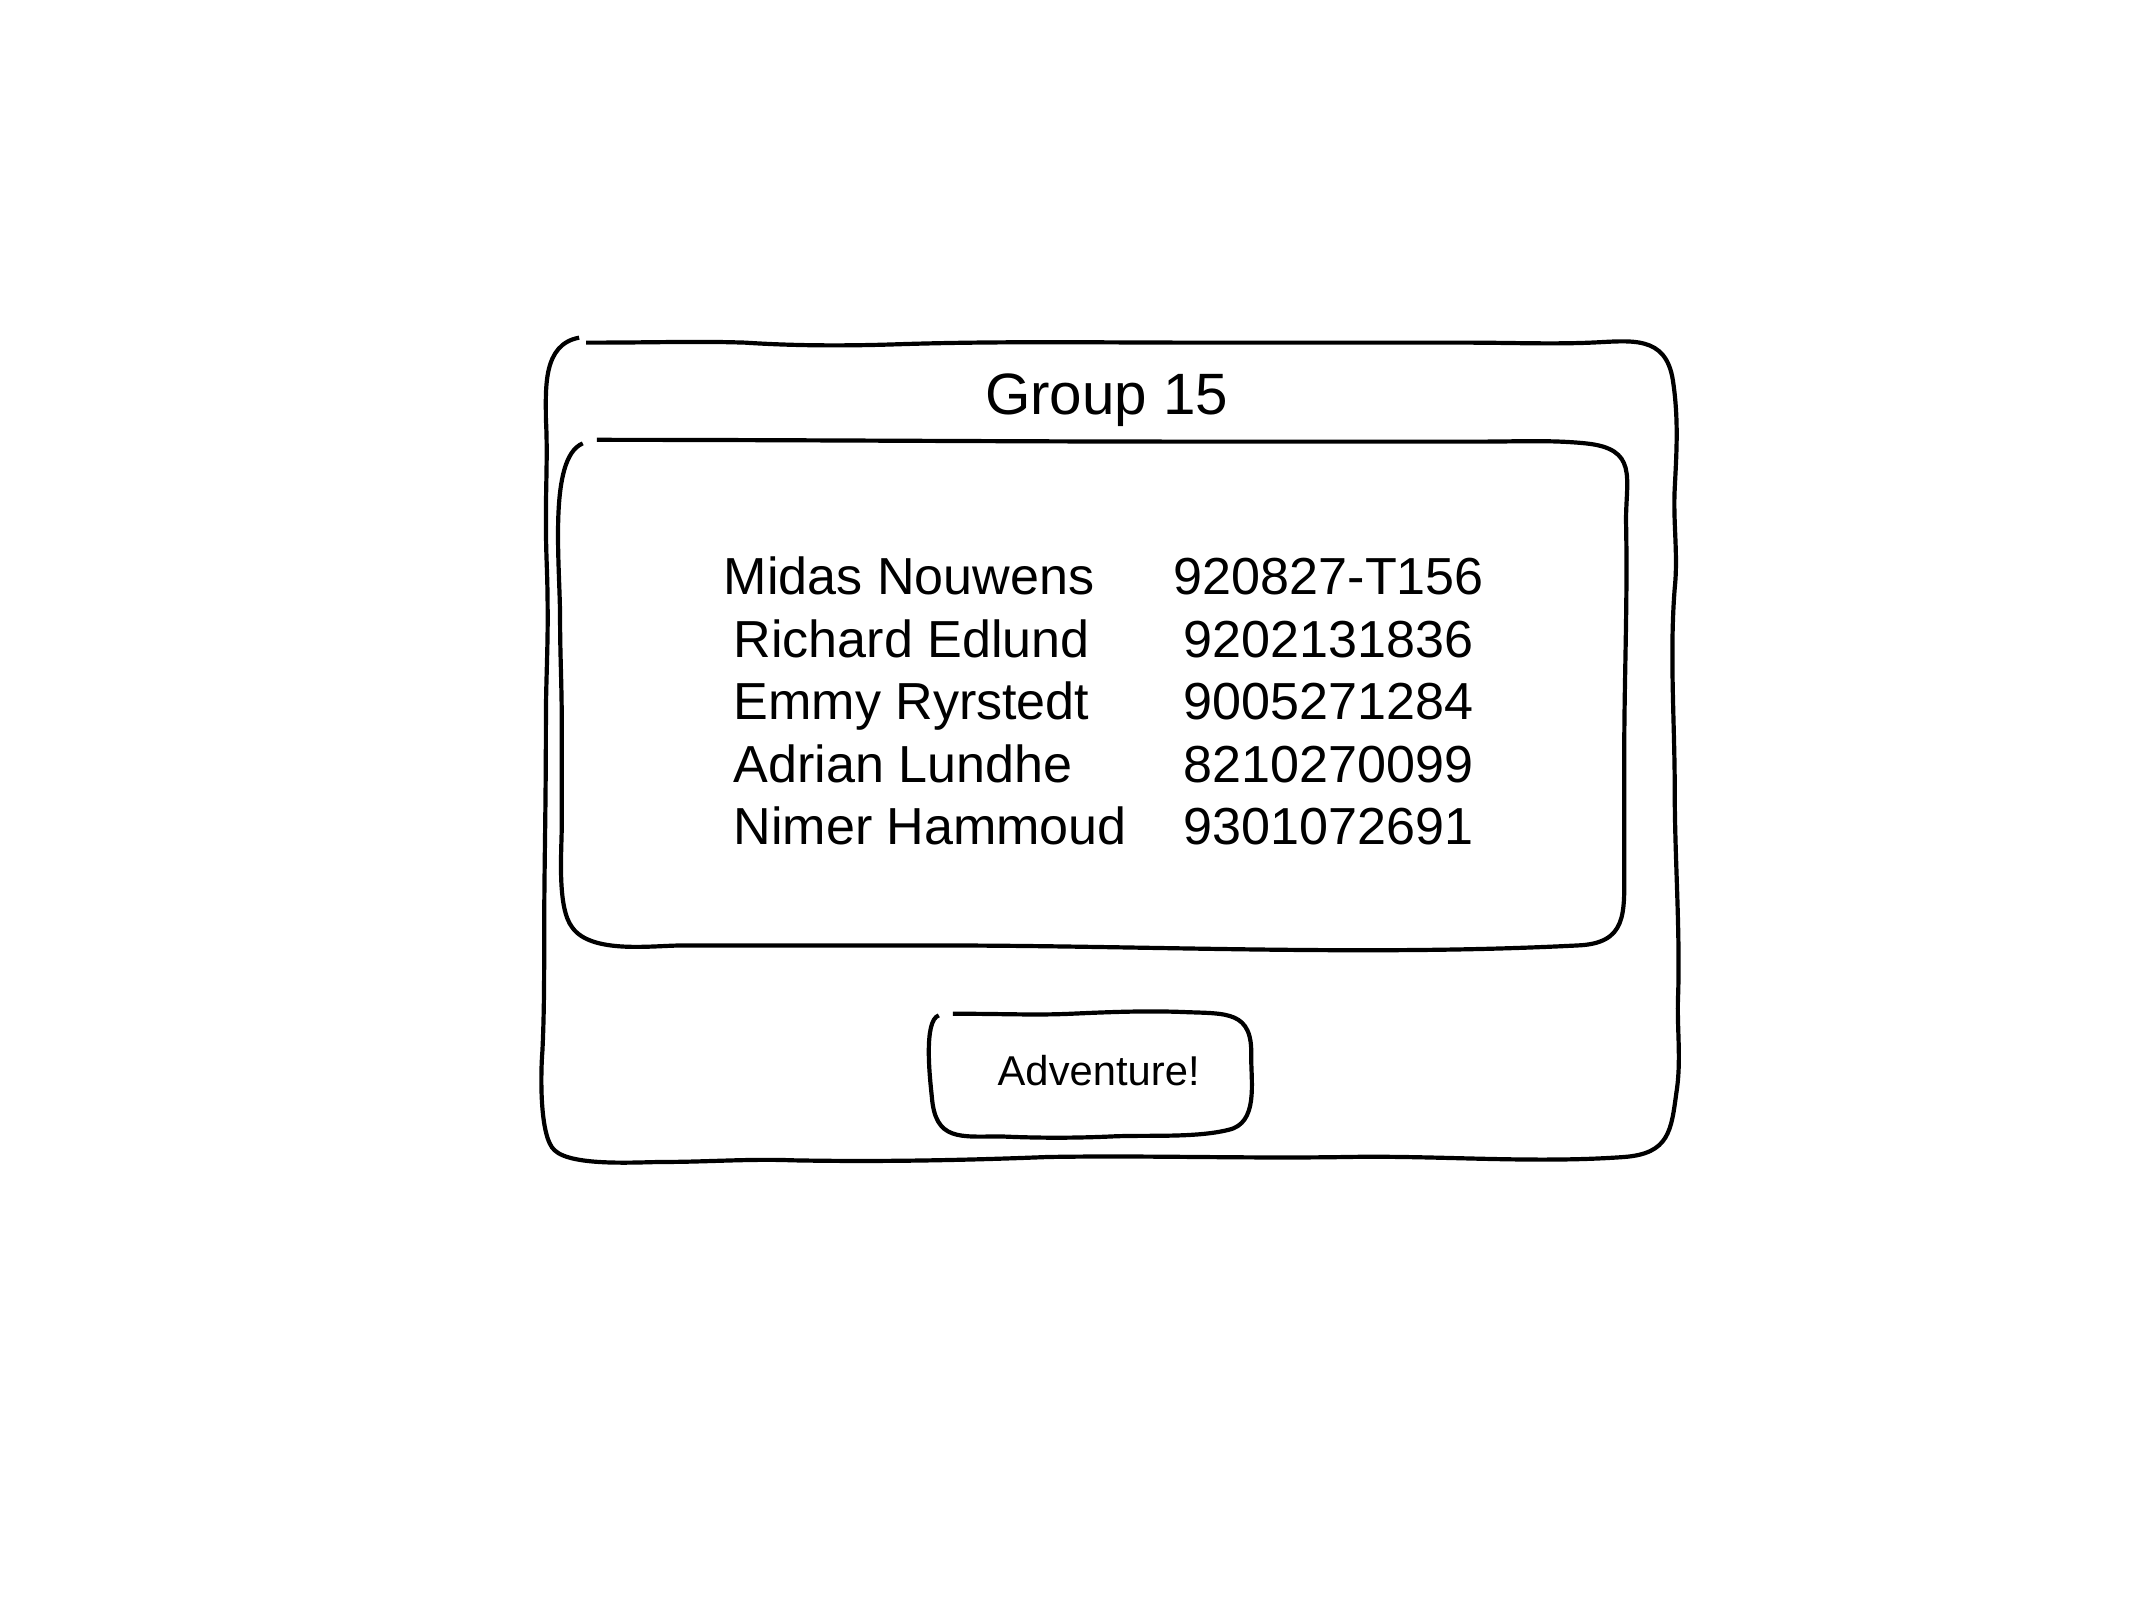

Group 15

Midas Nouwens	920827-T156
Richard Edlund 	920213­1836
Emmy Ryrstedt 	900527­1284
Adrian Lundhe 	821027­0099
Nimer Hammoud 	930107­2691

Adventure!